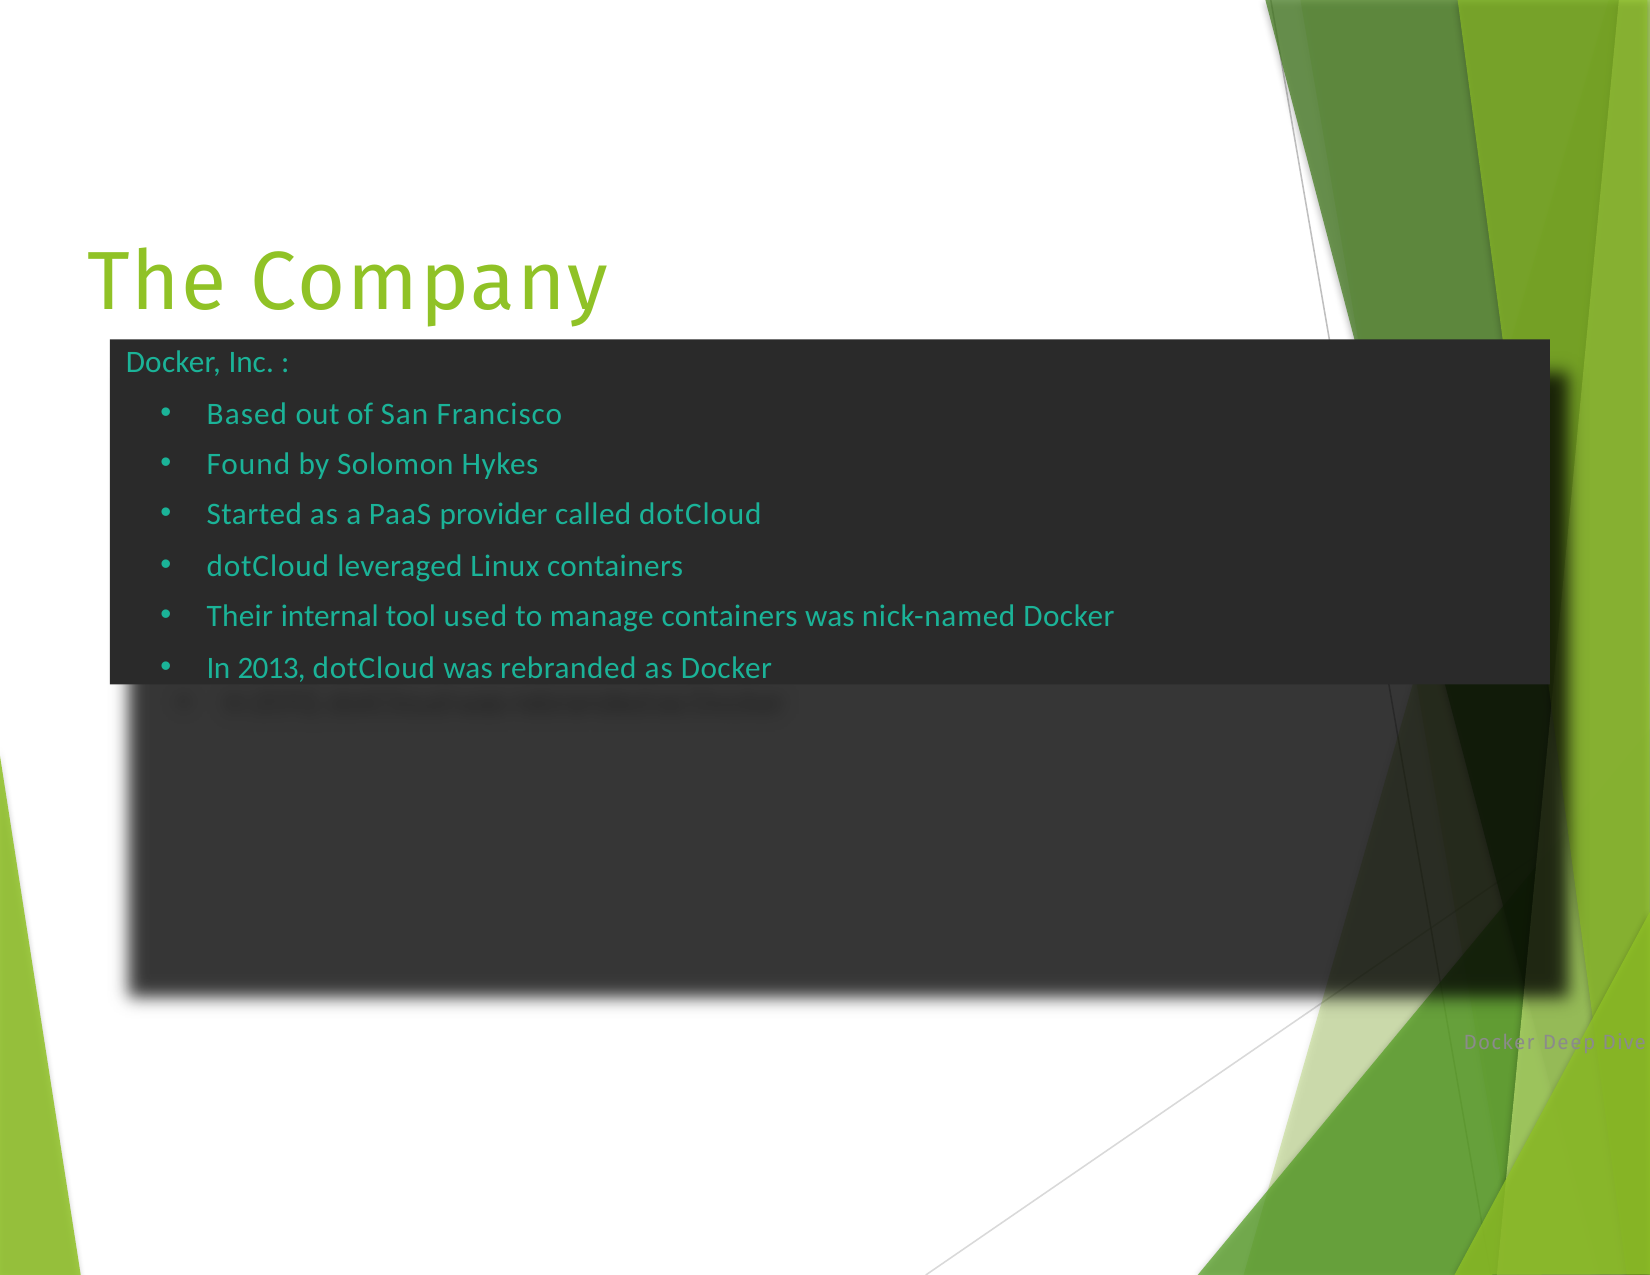

# The Company
Docker, Inc. :
Based out of San Francisco
Found by Solomon Hykes
Started as a PaaS provider called dotCloud
dotCloud leveraged Linux containers
Their internal tool used to manage containers was nick-named Docker
In 2013, dotCloud was rebranded as Docker

Docker Deep Dive